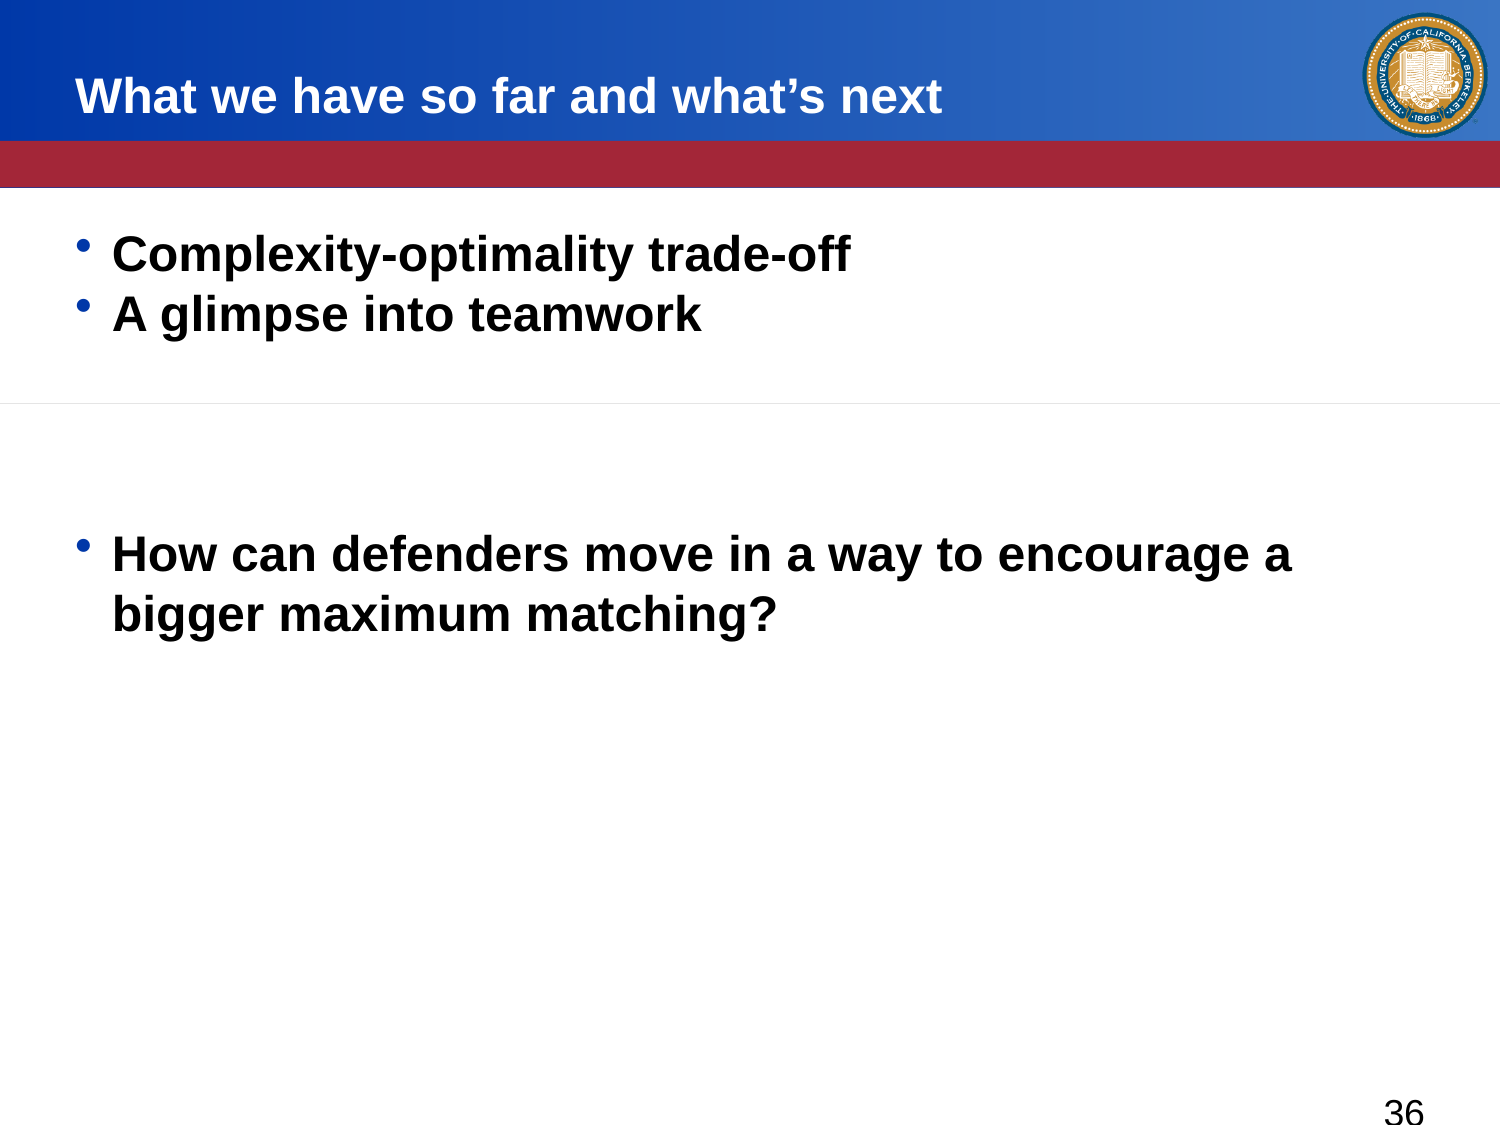

# What we have so far and what’s next
Complexity-optimality trade-off
A glimpse into teamwork

How can defenders move in a way to encourage a bigger maximum matching?
36